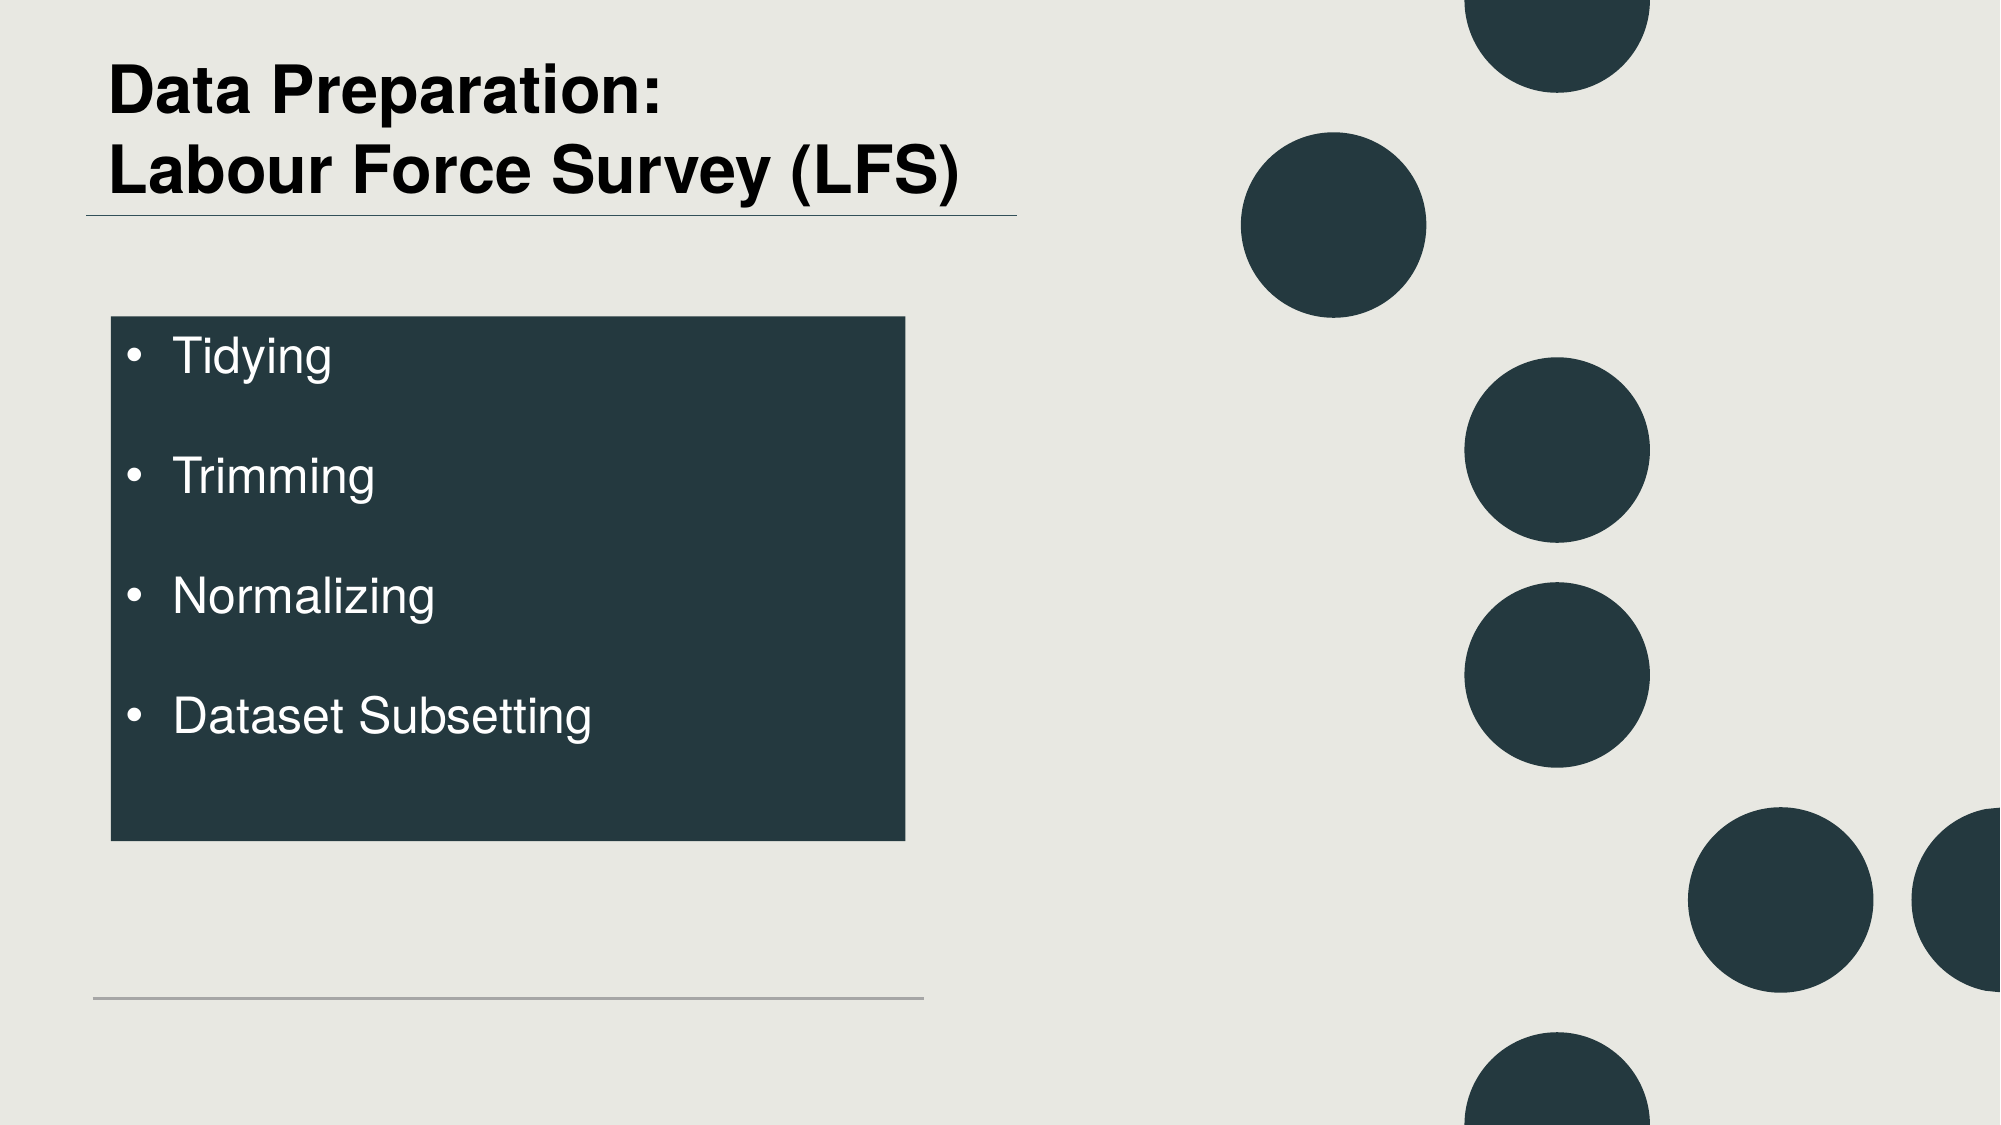

# Data Preparation: Labour Force Survey (LFS)
Tidying

Trimming

Normalizing

Dataset Subsetting